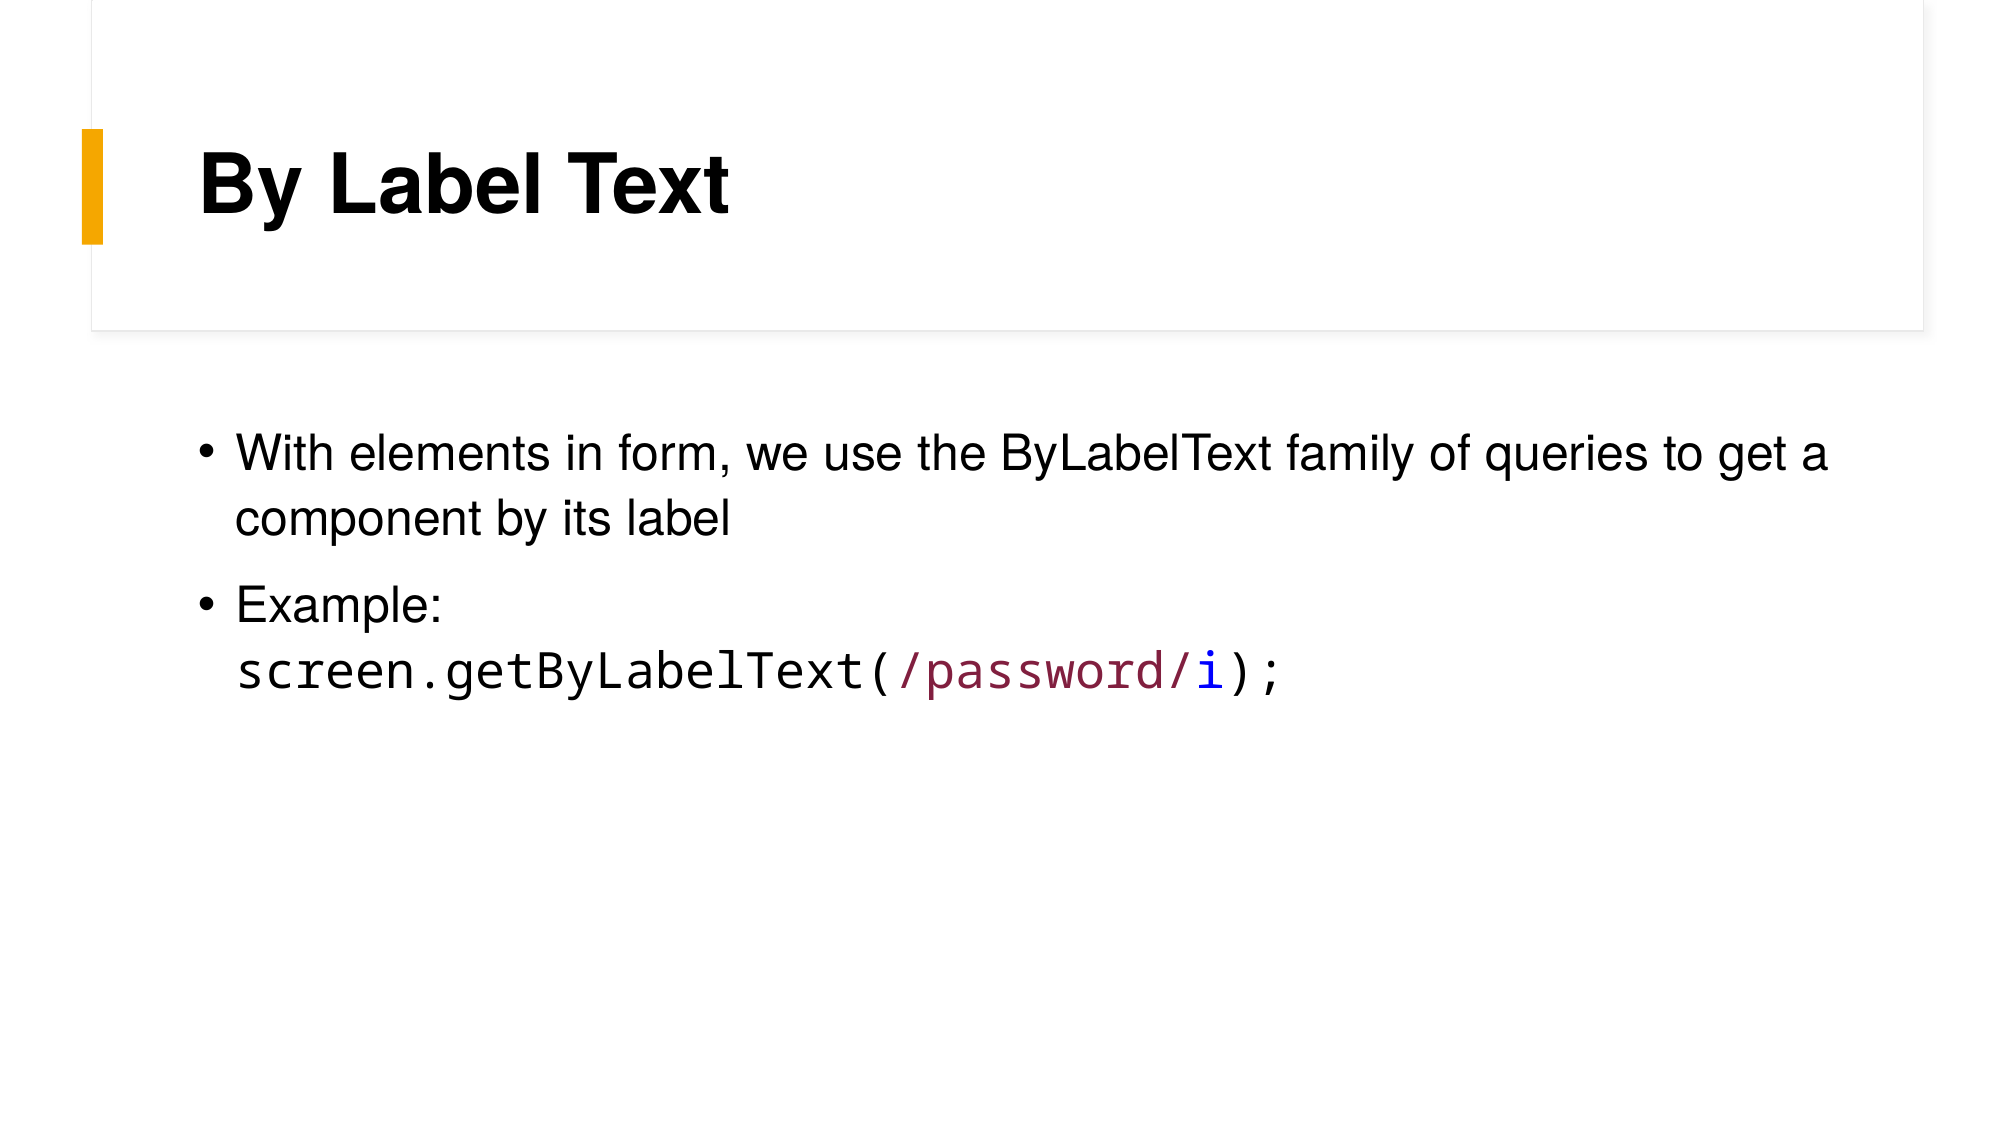

# By Label Text
With elements in form, we use the ByLabelText family of queries to get a component by its label
Example:
screen.getByLabelText(/password/i);